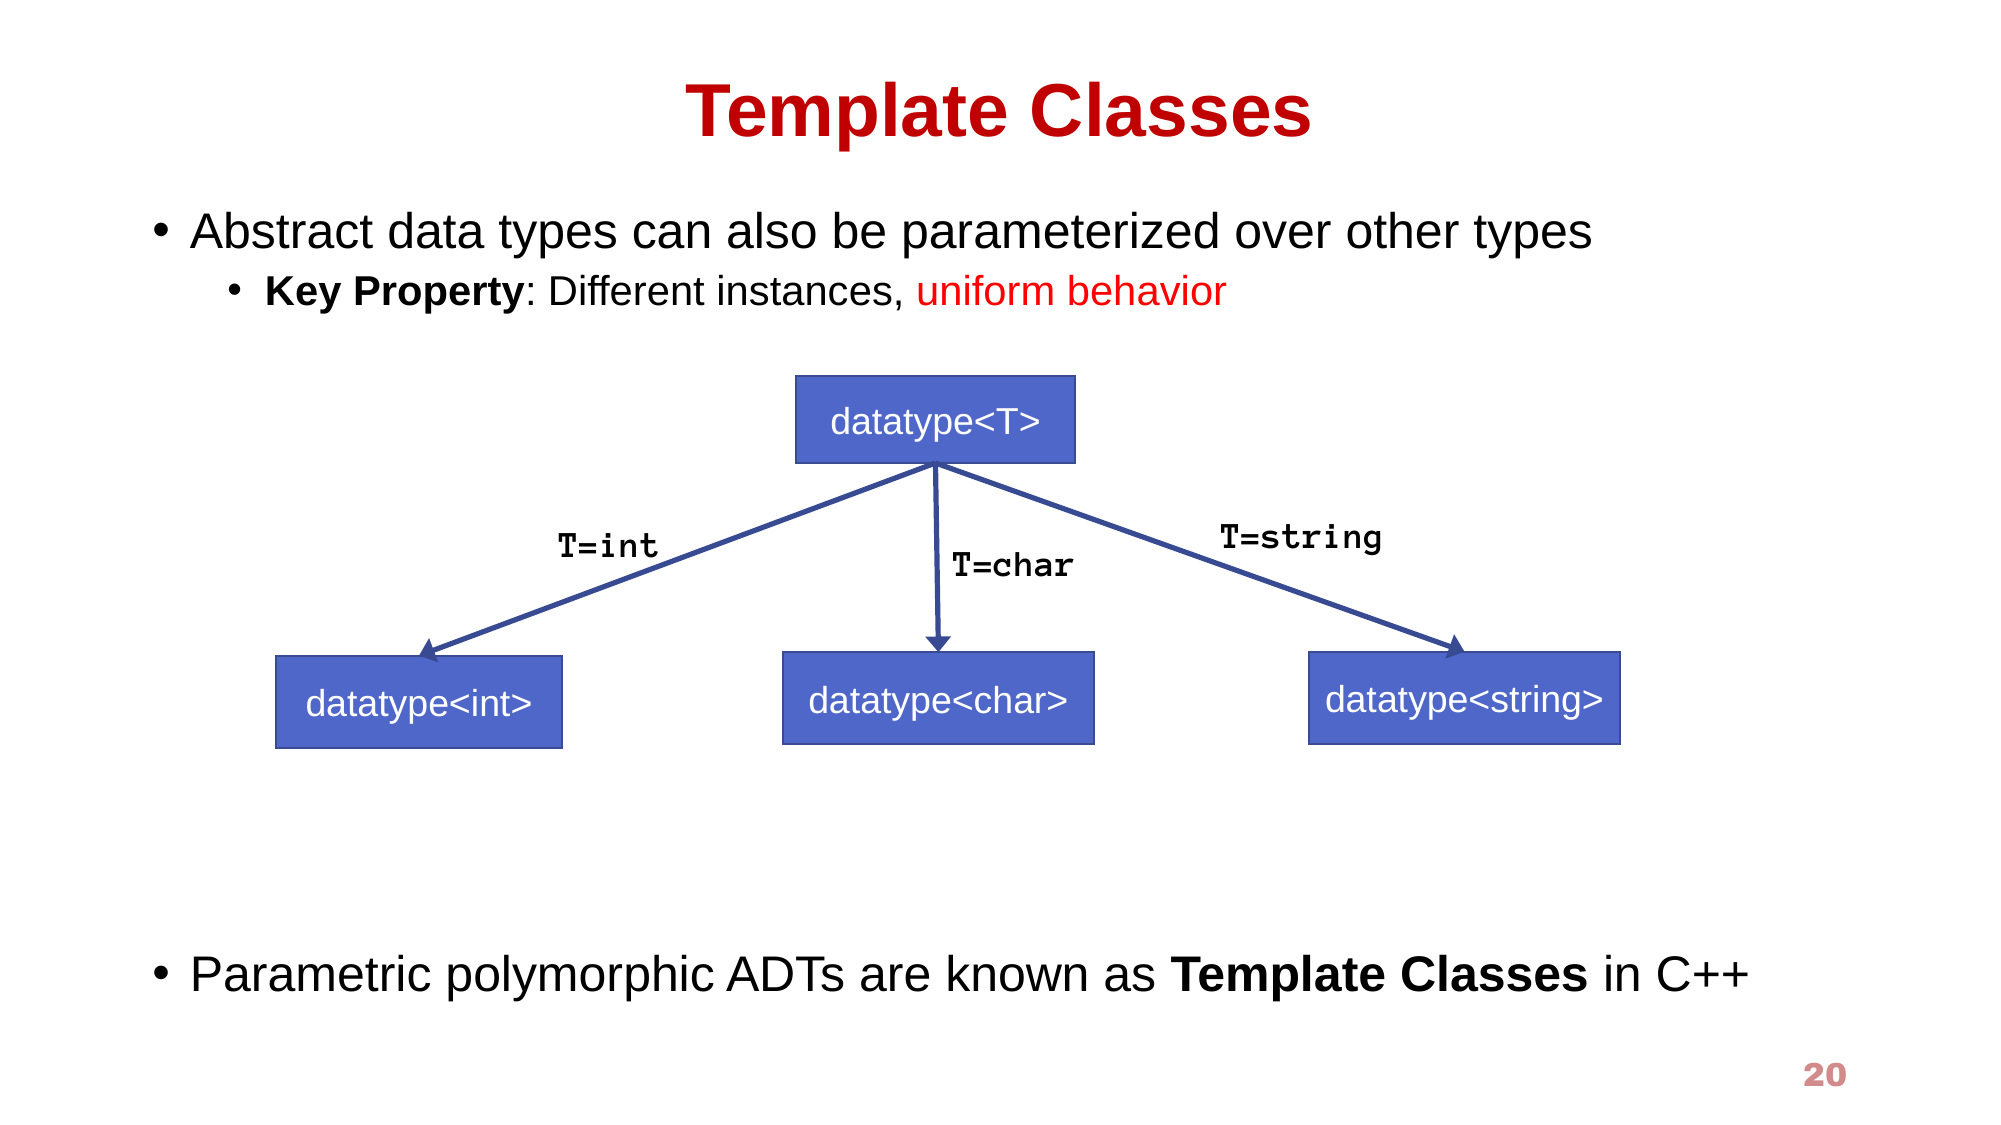

# Template Classes
Abstract data types can also be parameterized over other types
Key Property: Different instances, uniform behavior

Parametric polymorphic ADTs are known as Template Classes in C++

datatype<T>
T=string
T=int
T=char
datatype<string>
datatype<char>
datatype<int>
20